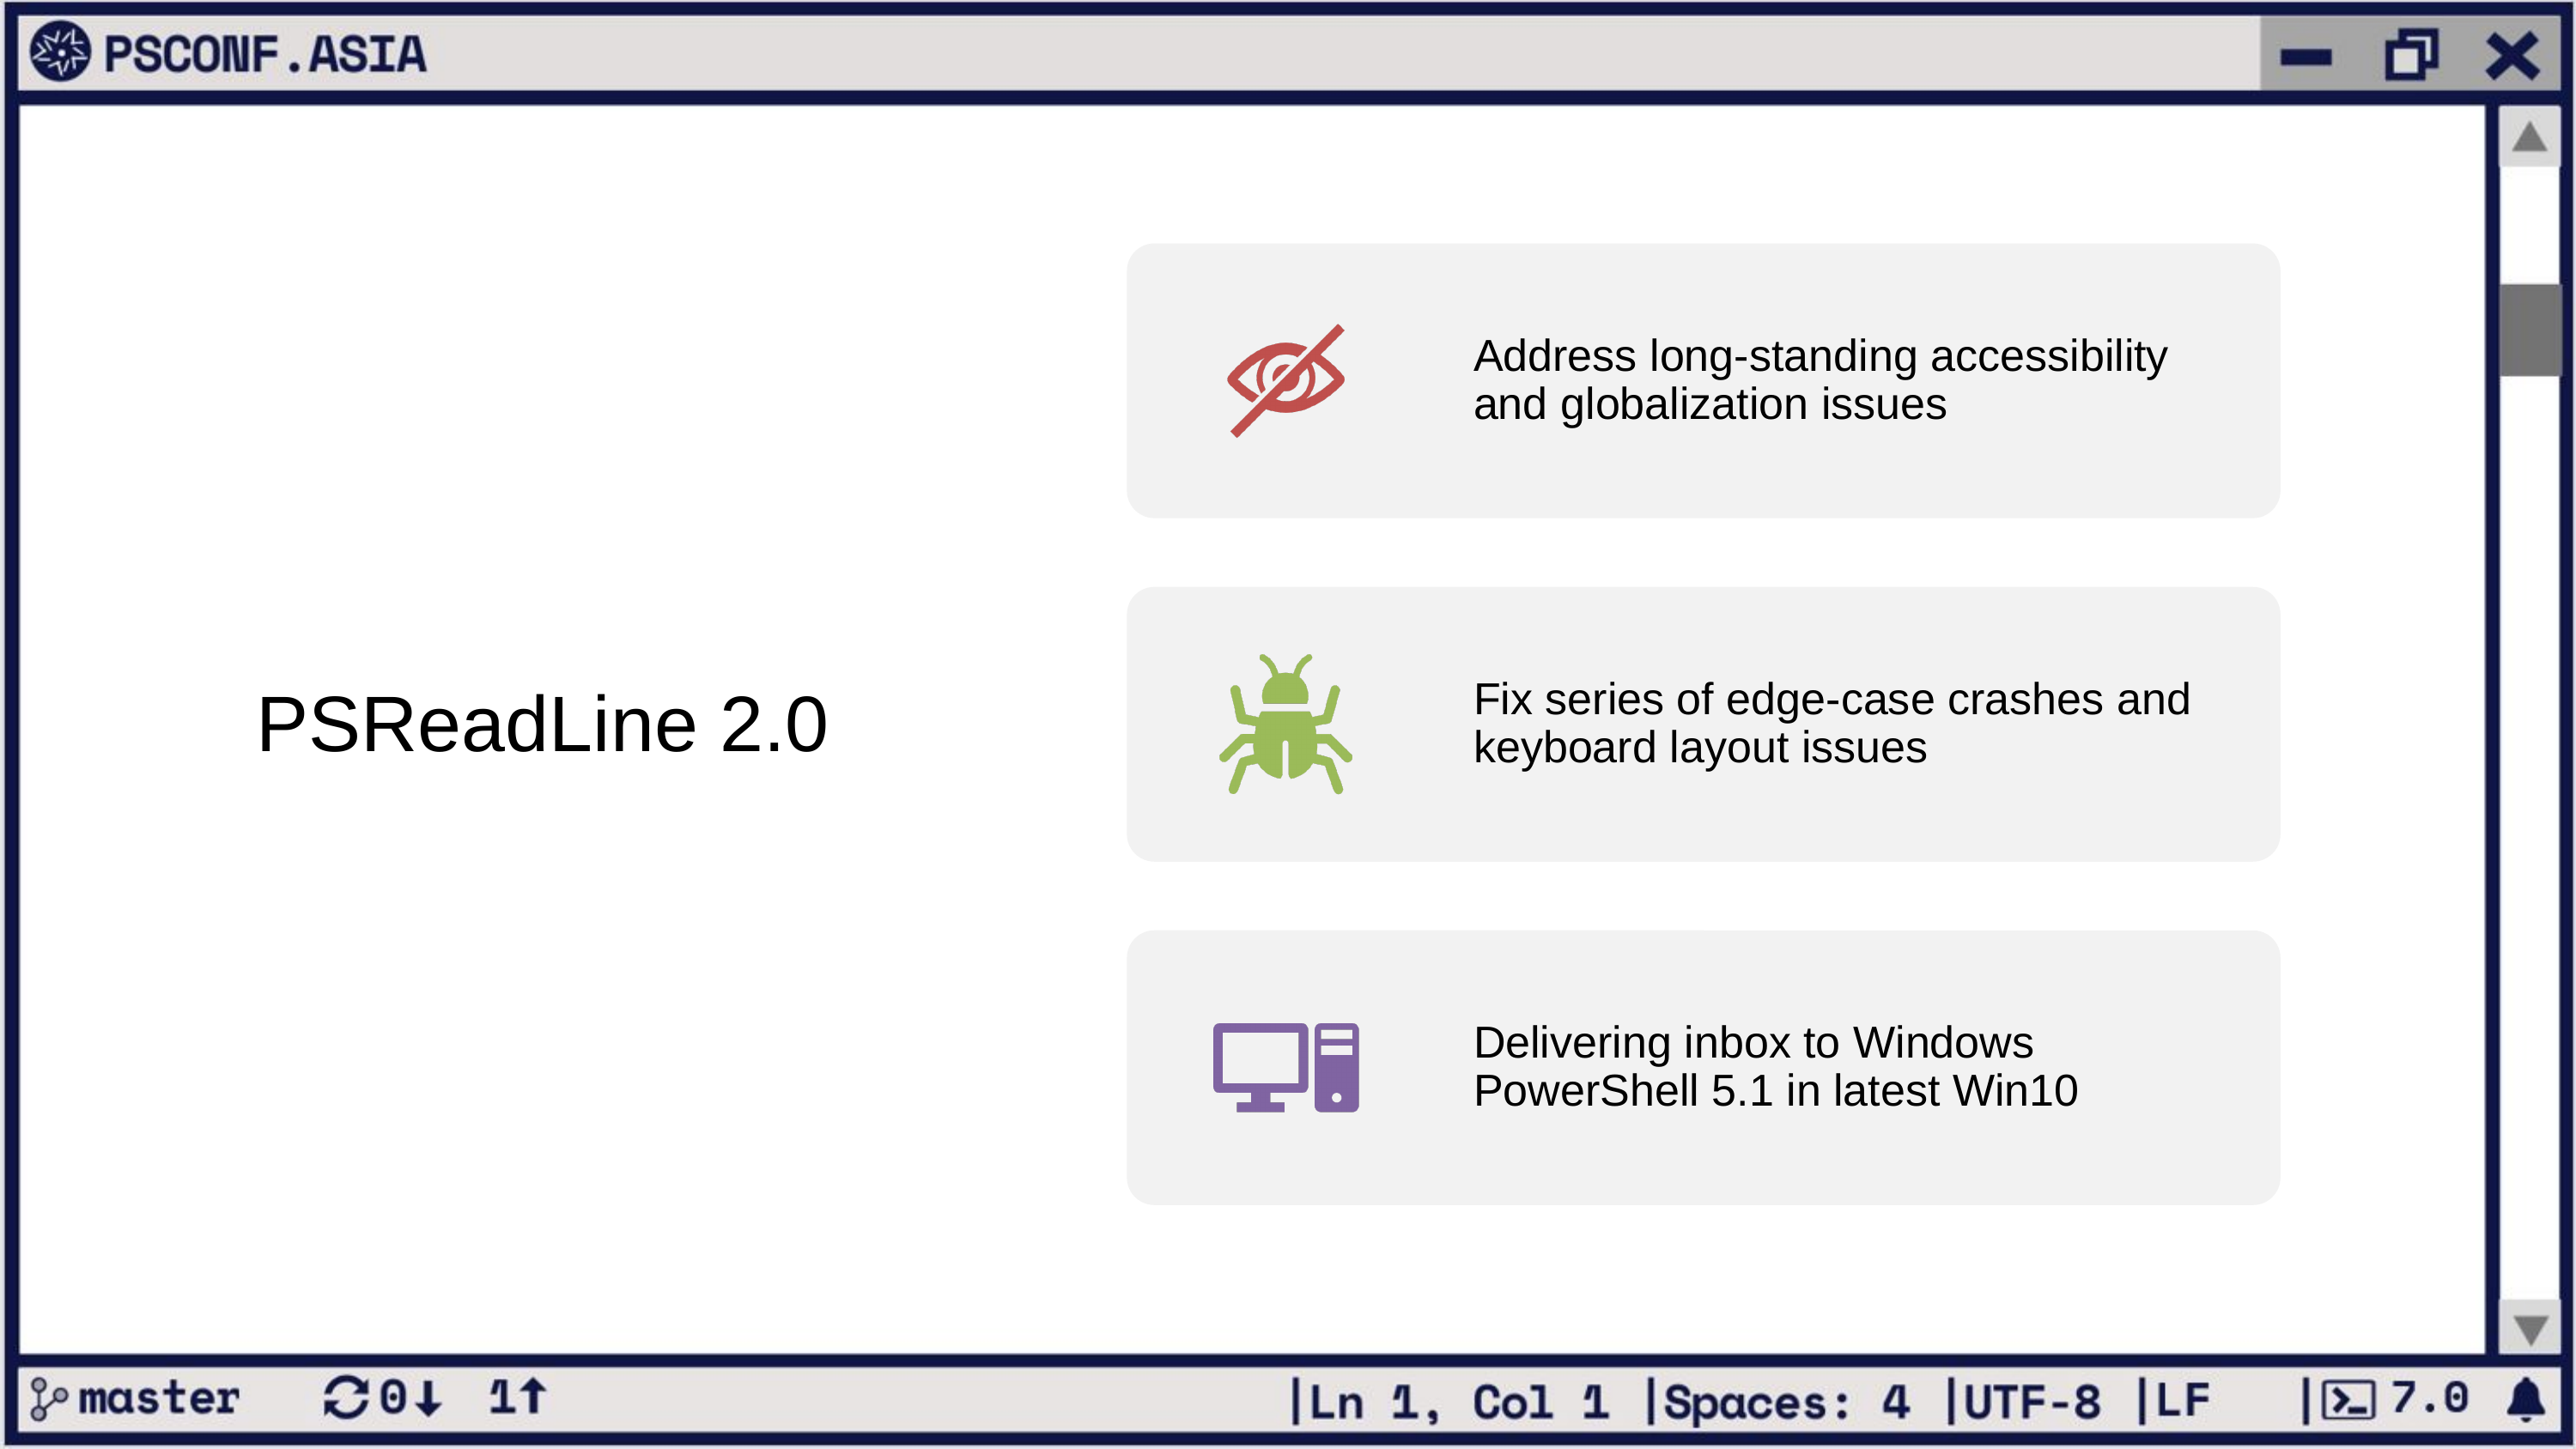

# PSReadLine 2.0
Address long-standing accessibility and globalization issues
Fix series of edge-case crashes and keyboard layout issues
Delivering inbox to Windows PowerShell 5.1 in latest Win10